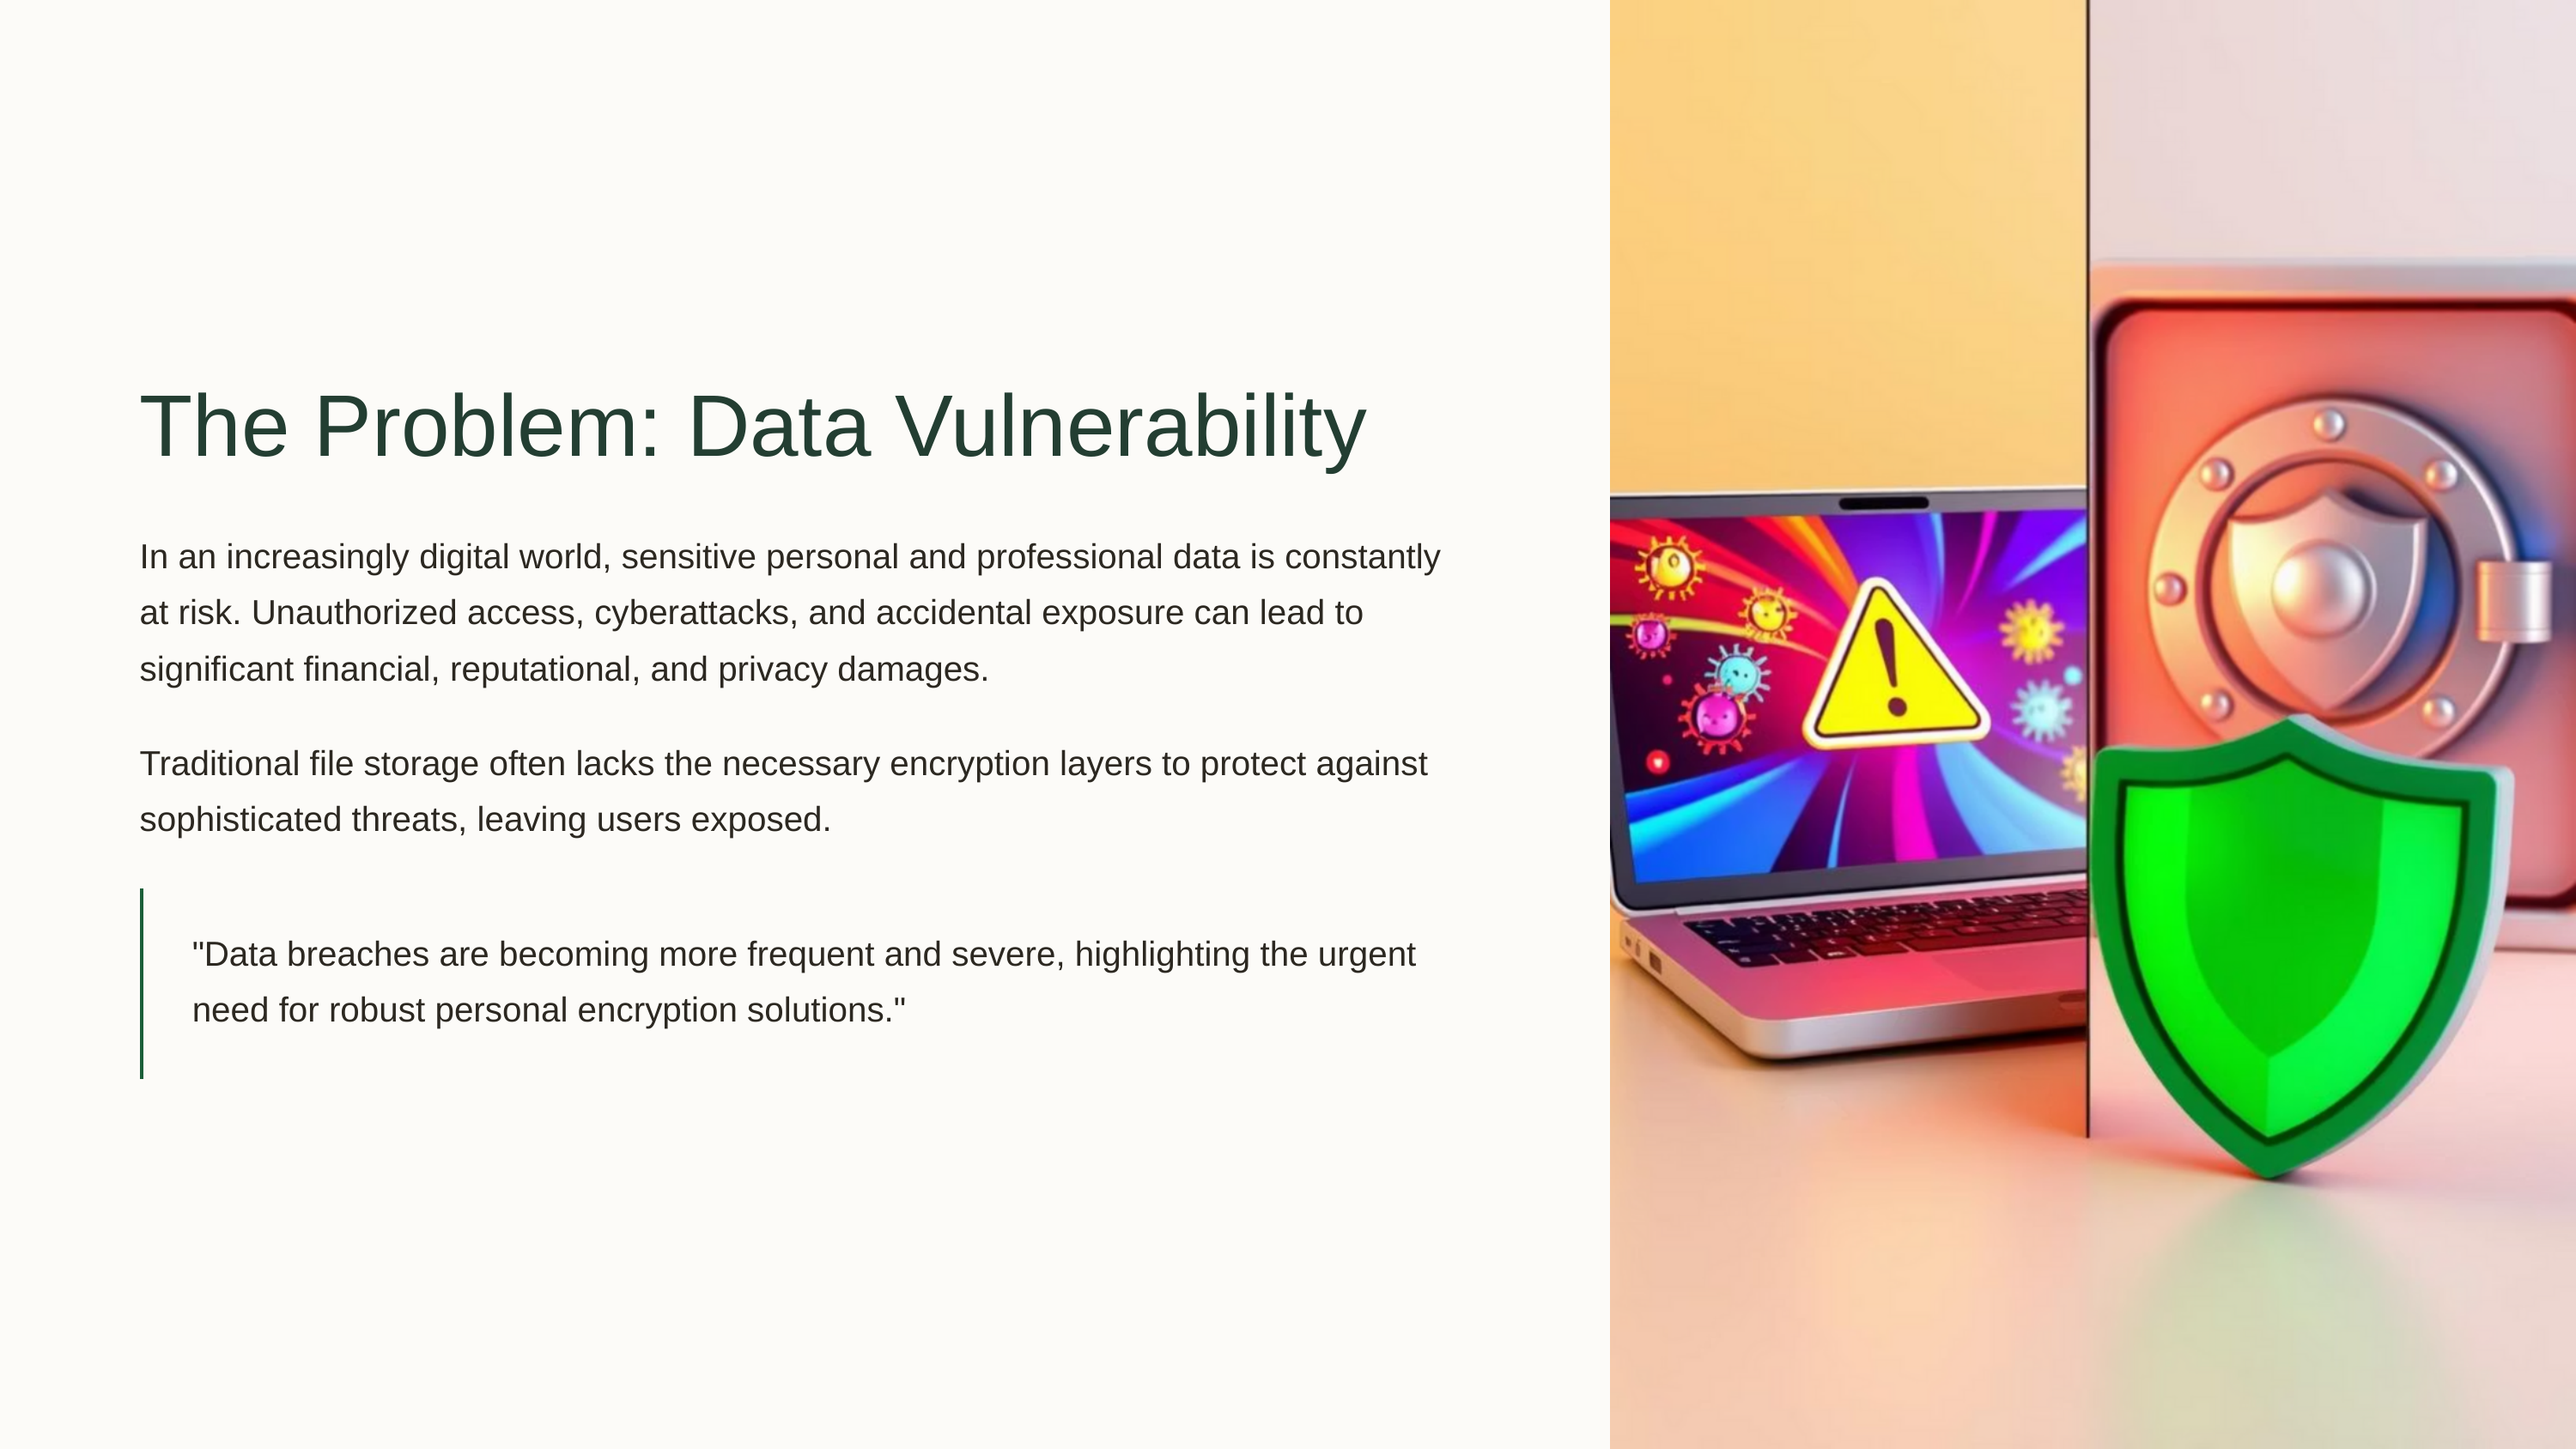

The Problem: Data Vulnerability
In an increasingly digital world, sensitive personal and professional data is constantly at risk. Unauthorized access, cyberattacks, and accidental exposure can lead to significant financial, reputational, and privacy damages.
Traditional file storage often lacks the necessary encryption layers to protect against sophisticated threats, leaving users exposed.

"Data breaches are becoming more frequent and severe, highlighting the urgent need for robust personal encryption solutions."